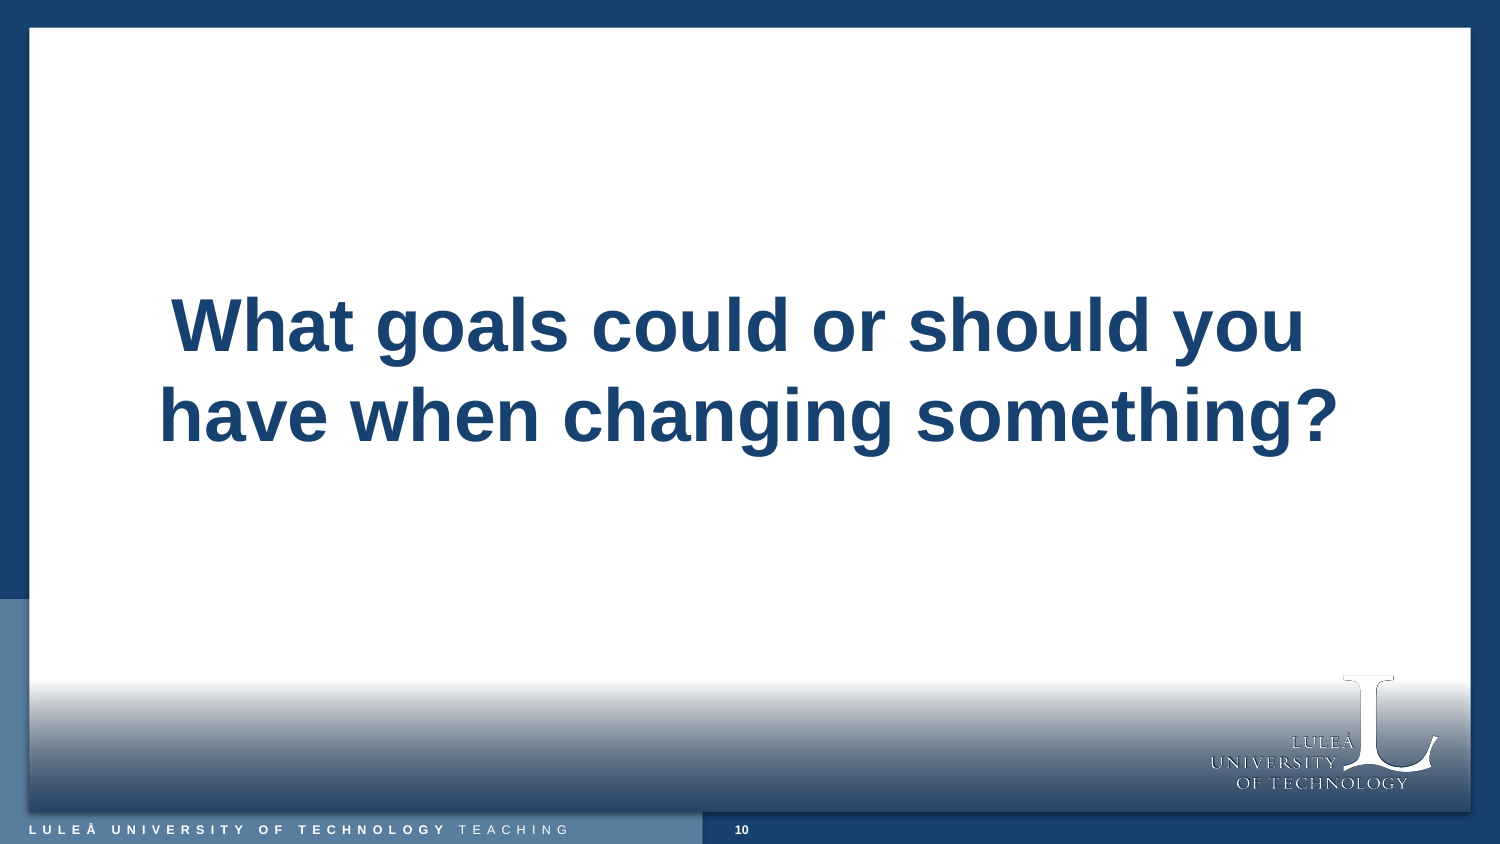

# What goals could or should you have when changing something?